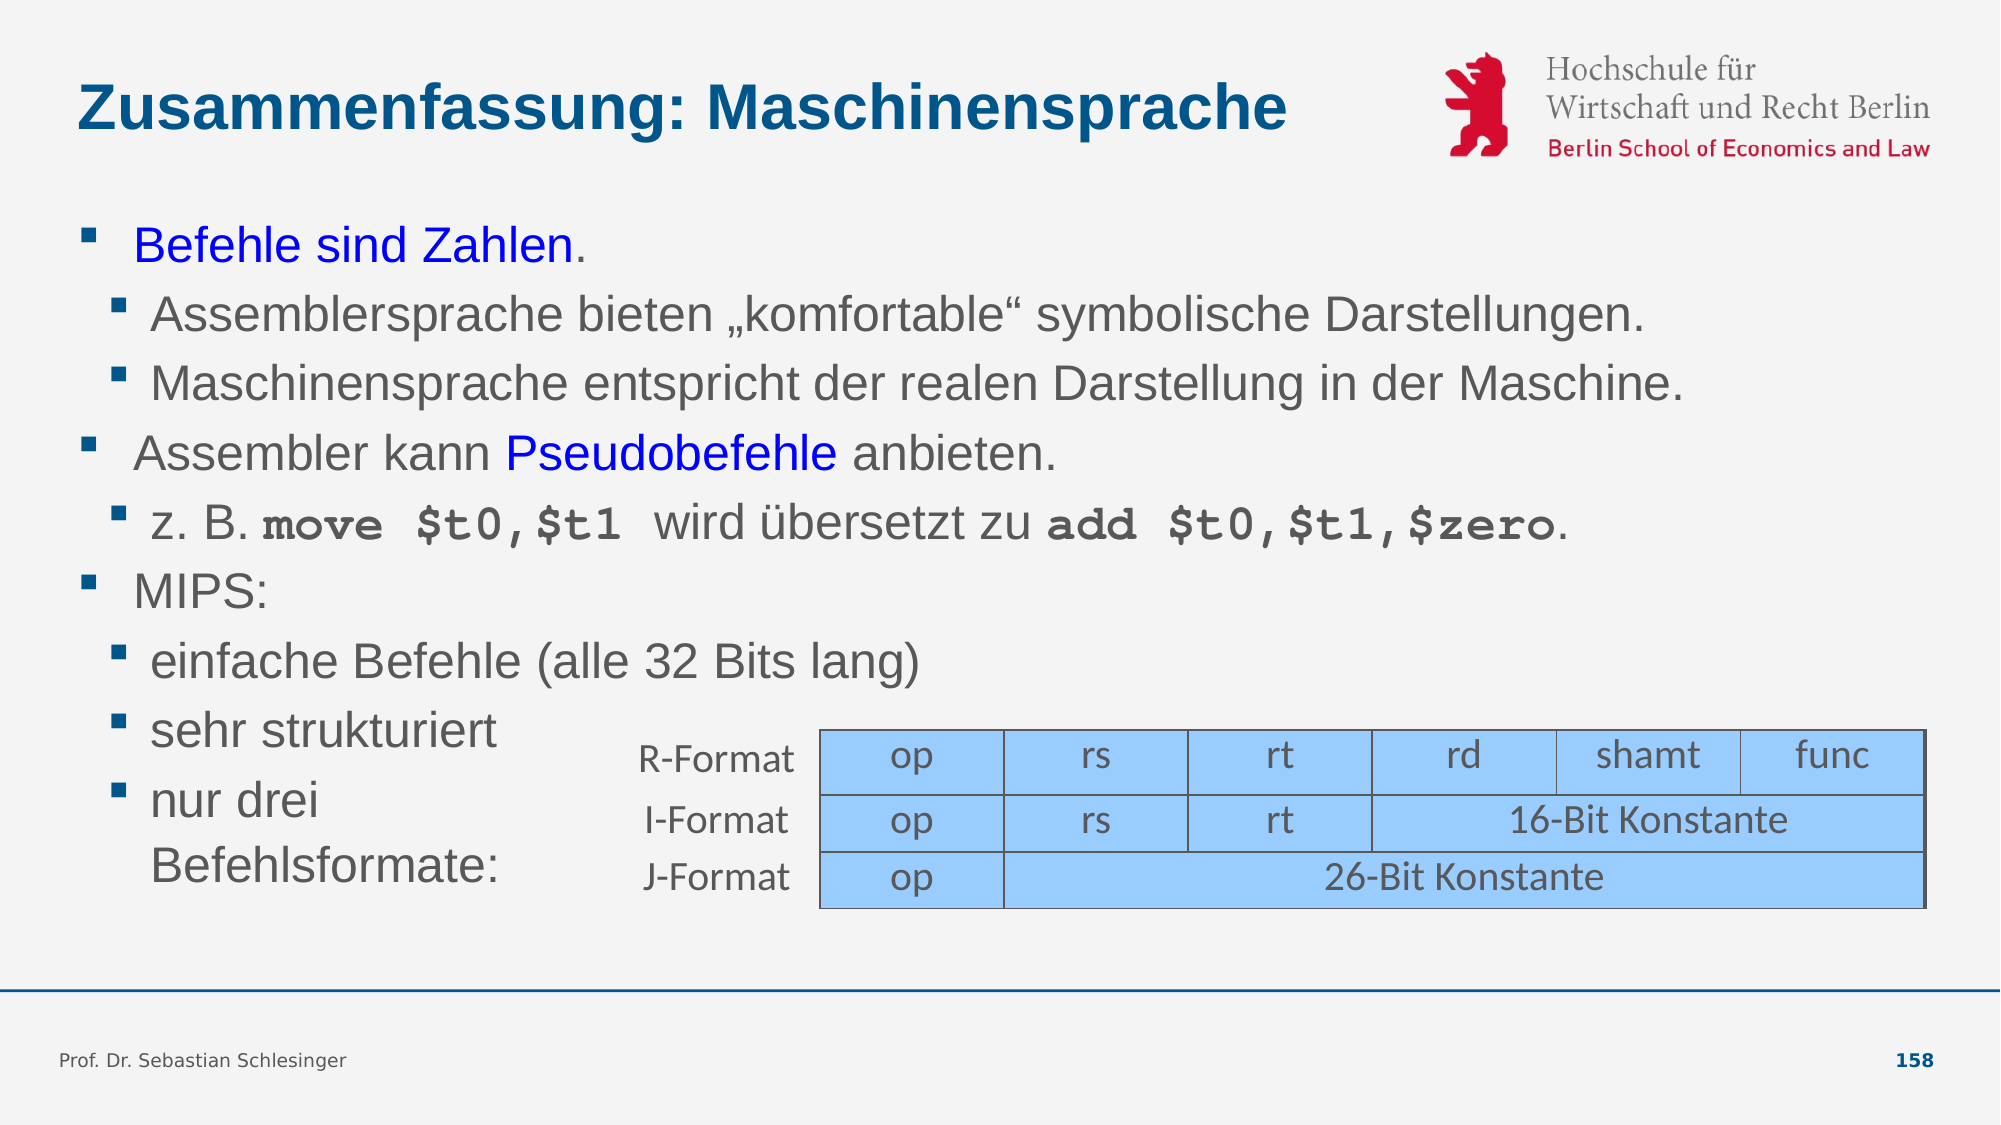

# Zusammenfassung: Maschinensprache
Befehle sind Zahlen.
Assemblersprache bieten „komfortable“ symbolische Darstellungen.
Maschinensprache entspricht der realen Darstellung in der Maschine.
Assembler kann Pseudobefehle anbieten.
z. B. move $t0,$t1 wird übersetzt zu add $t0,$t1,$zero.
MIPS:
einfache Befehle (alle 32 Bits lang)
sehr strukturiert
nur drei
Befehlsformate:
| R-Format | op | rs | rt | rd | shamt | func |
| --- | --- | --- | --- | --- | --- | --- |
| I-Format | op | rs | rt | 16-Bit Konstante |  |  |
| J-Format | op | 26-Bit Konstante |  |  |  |  |
Prof. Dr. Sebastian Schlesinger
158